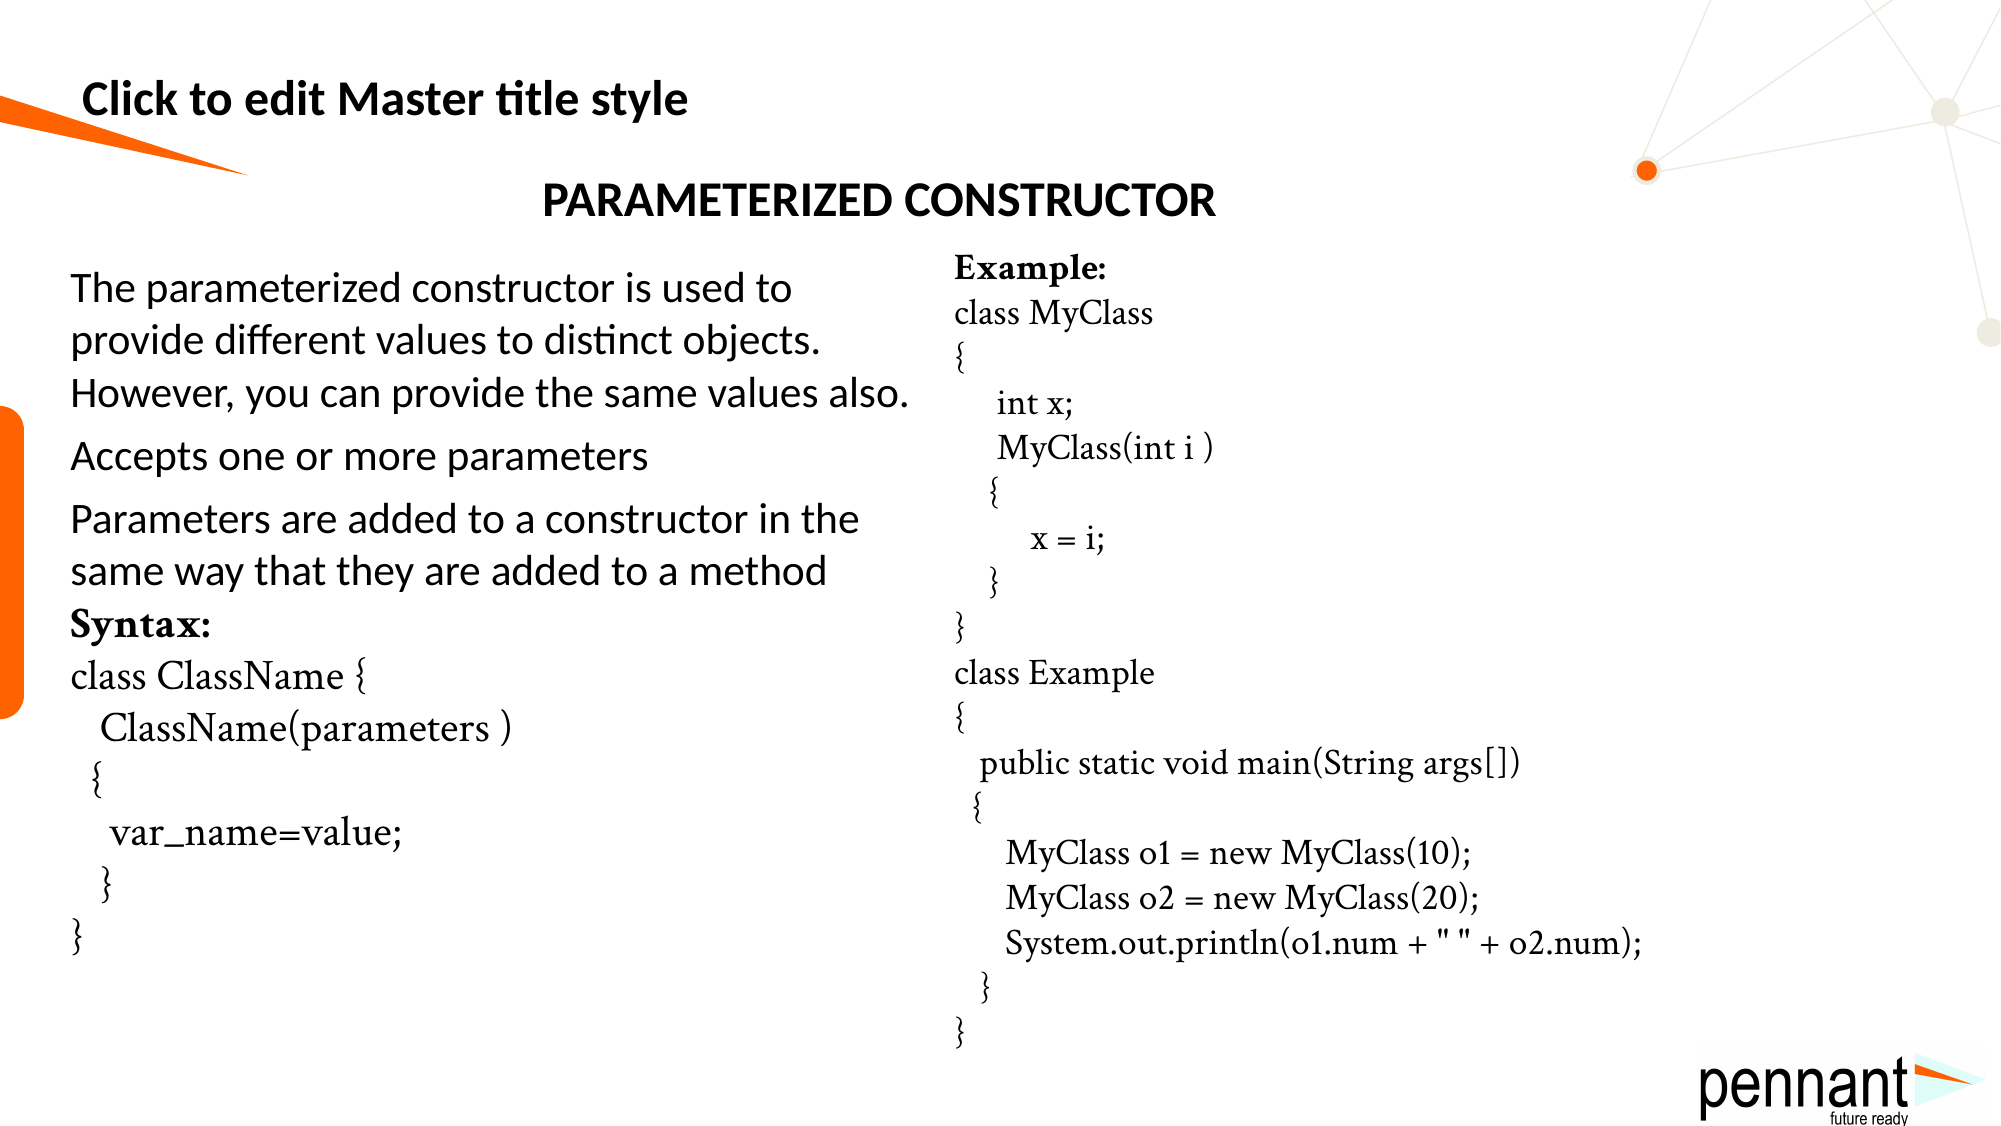

PARAMETERIZED CONSTRUCTOR
Example:
class MyClass
{
     int x;
     MyClass(int i )
    {
         x = i;
    }
}
class Example
{
   public static void main(String args[])
  {
      MyClass o1 = new MyClass(10);
      MyClass o2 = new MyClass(20);
      System.out.println(o1.num + " " + o2.num);
   }
}

The parameterized constructor is used to provide different values to distinct objects. However, you can provide the same values also.
Accepts one or more parameters
Parameters are added to a constructor in the same way that they are added to a method
Syntax:
class ClassName {
   ClassName(parameters )
  {
    var_name=value;
   }
}